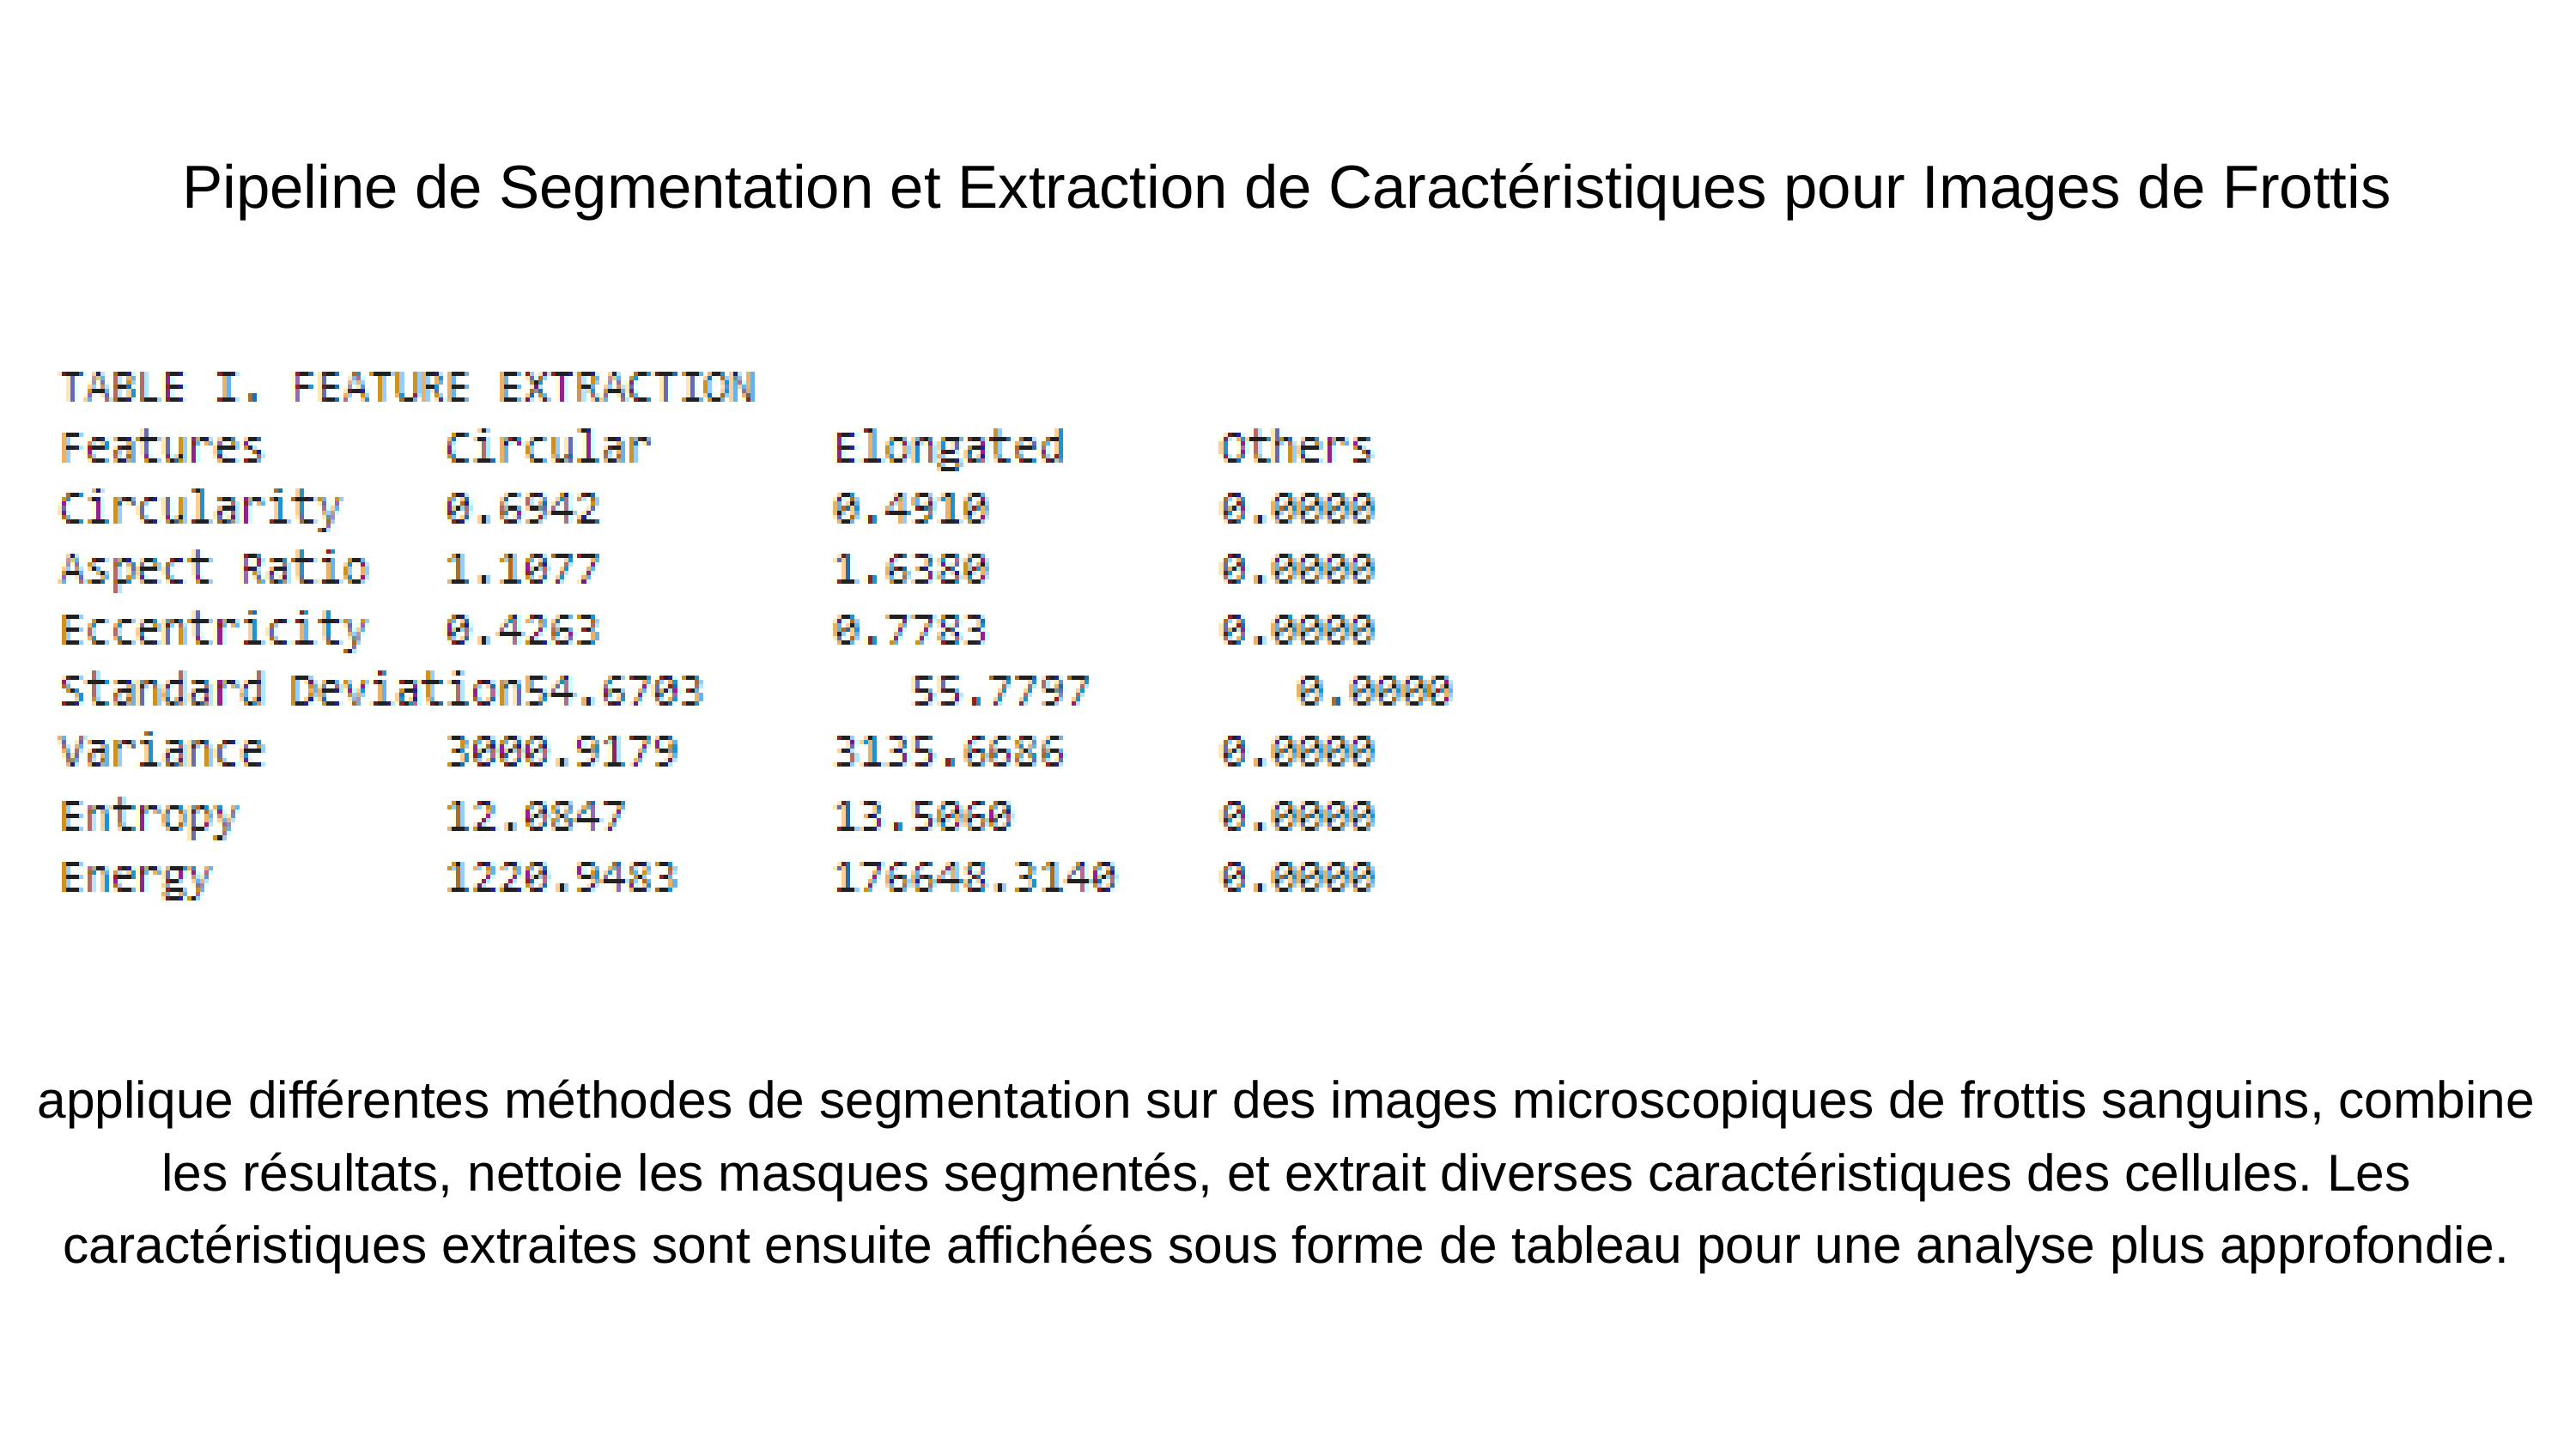

Pipeline de Segmentation et Extraction de Caractéristiques pour Images de Frottis

applique différentes méthodes de segmentation sur des images microscopiques de frottis sanguins, combine les résultats, nettoie les masques segmentés, et extrait diverses caractéristiques des cellules. Les caractéristiques extraites sont ensuite affichées sous forme de tableau pour une analyse plus approfondie.